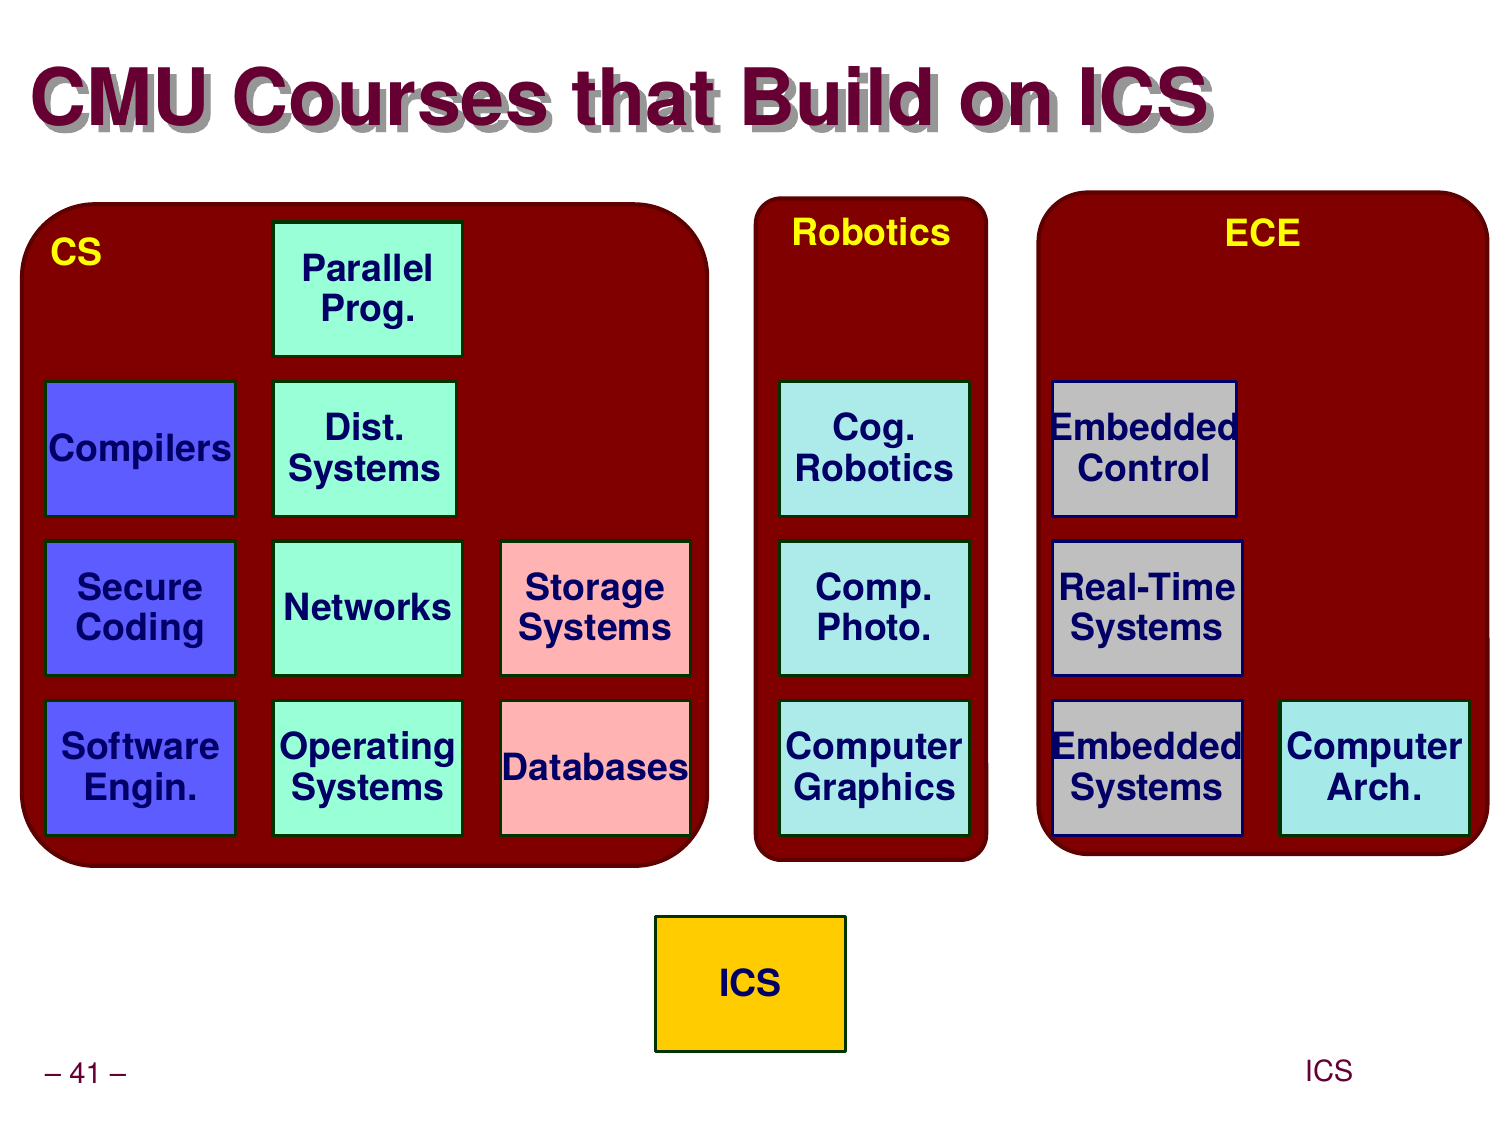

CMU Courses that Build on ICS
ECE
Embedded
Control
Real-Time
Systems
Embedded
Systems
Computer
Arch.
Robotics
Cog.
Robotics
Comp.
Photo.
Computer
Graphics
CS
Parallel
Prog.
Dist.
Systems
Networks
Operating
Systems
Compilers
Secure
Coding
Software
Engin.
Storage
Systems
Databases
ICS